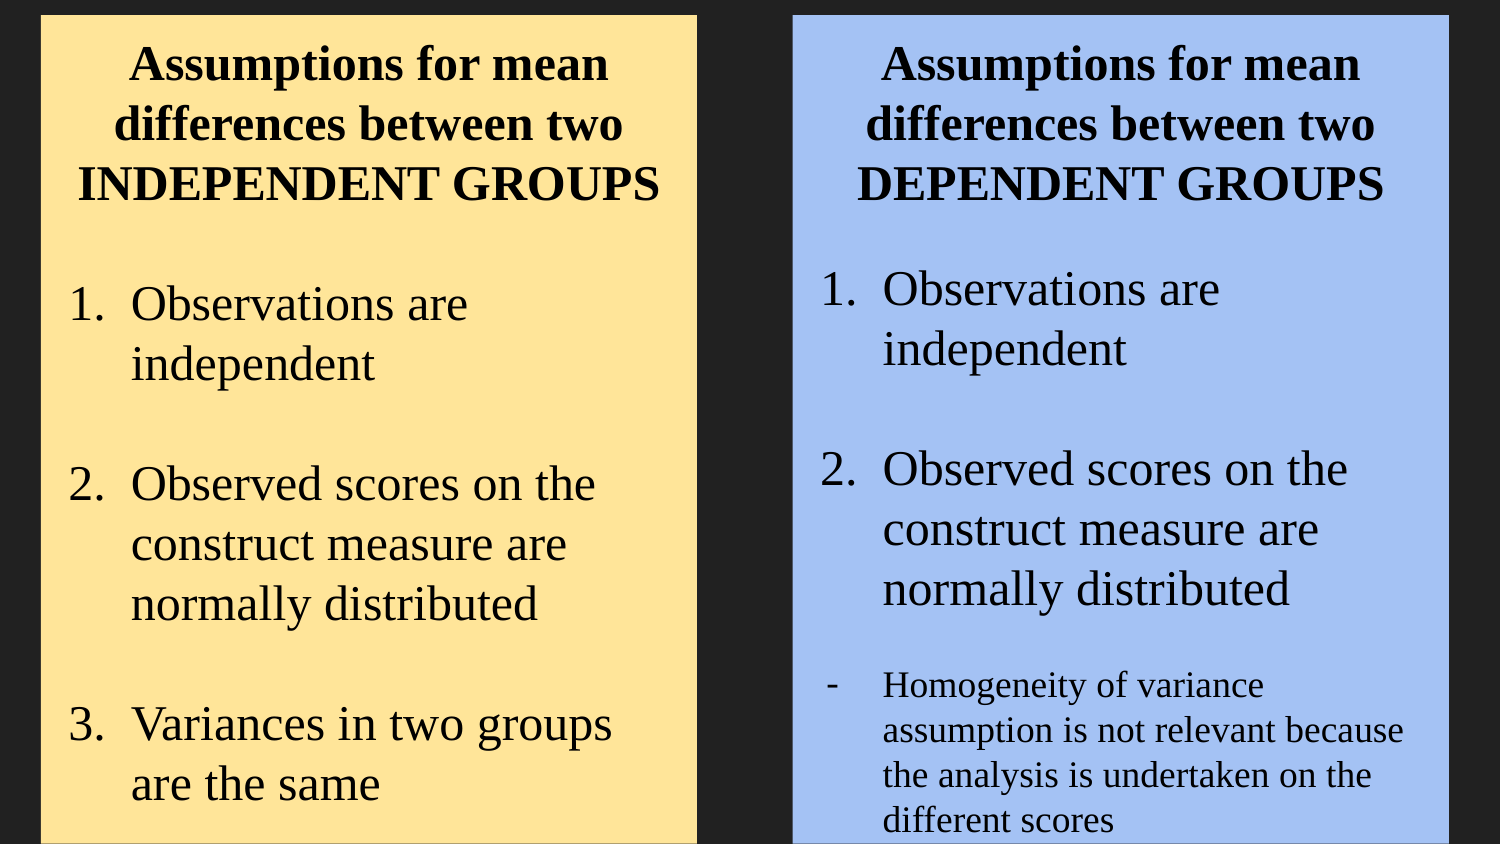

Assumptions for mean differences between two INDEPENDENT GROUPS

Observations are independent

Observed scores on the construct measure are normally distributed

Variances in two groups are the same
Assumptions for mean differences between two DEPENDENT GROUPS

Observations are independent

Observed scores on the construct measure are normally distributed

Homogeneity of variance assumption is not relevant because the analysis is undertaken on the different scores